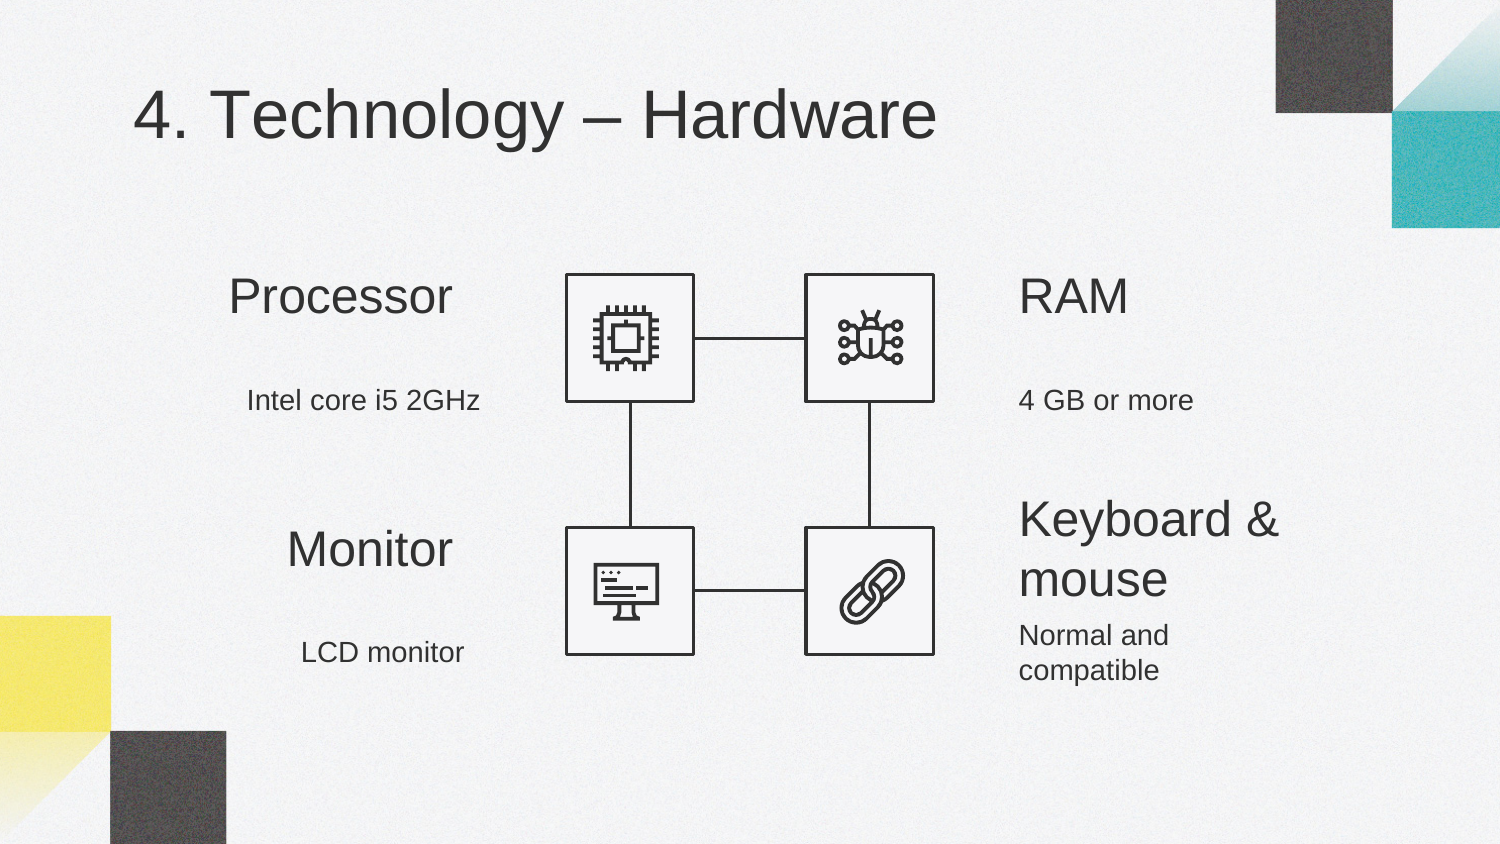

# 4. Technology – Hardware
RAM
Processor

Intel core i5 2GHz
4 GB or more
Keyboard & mouse
Monitor

Normal and compatible
LCD monitor